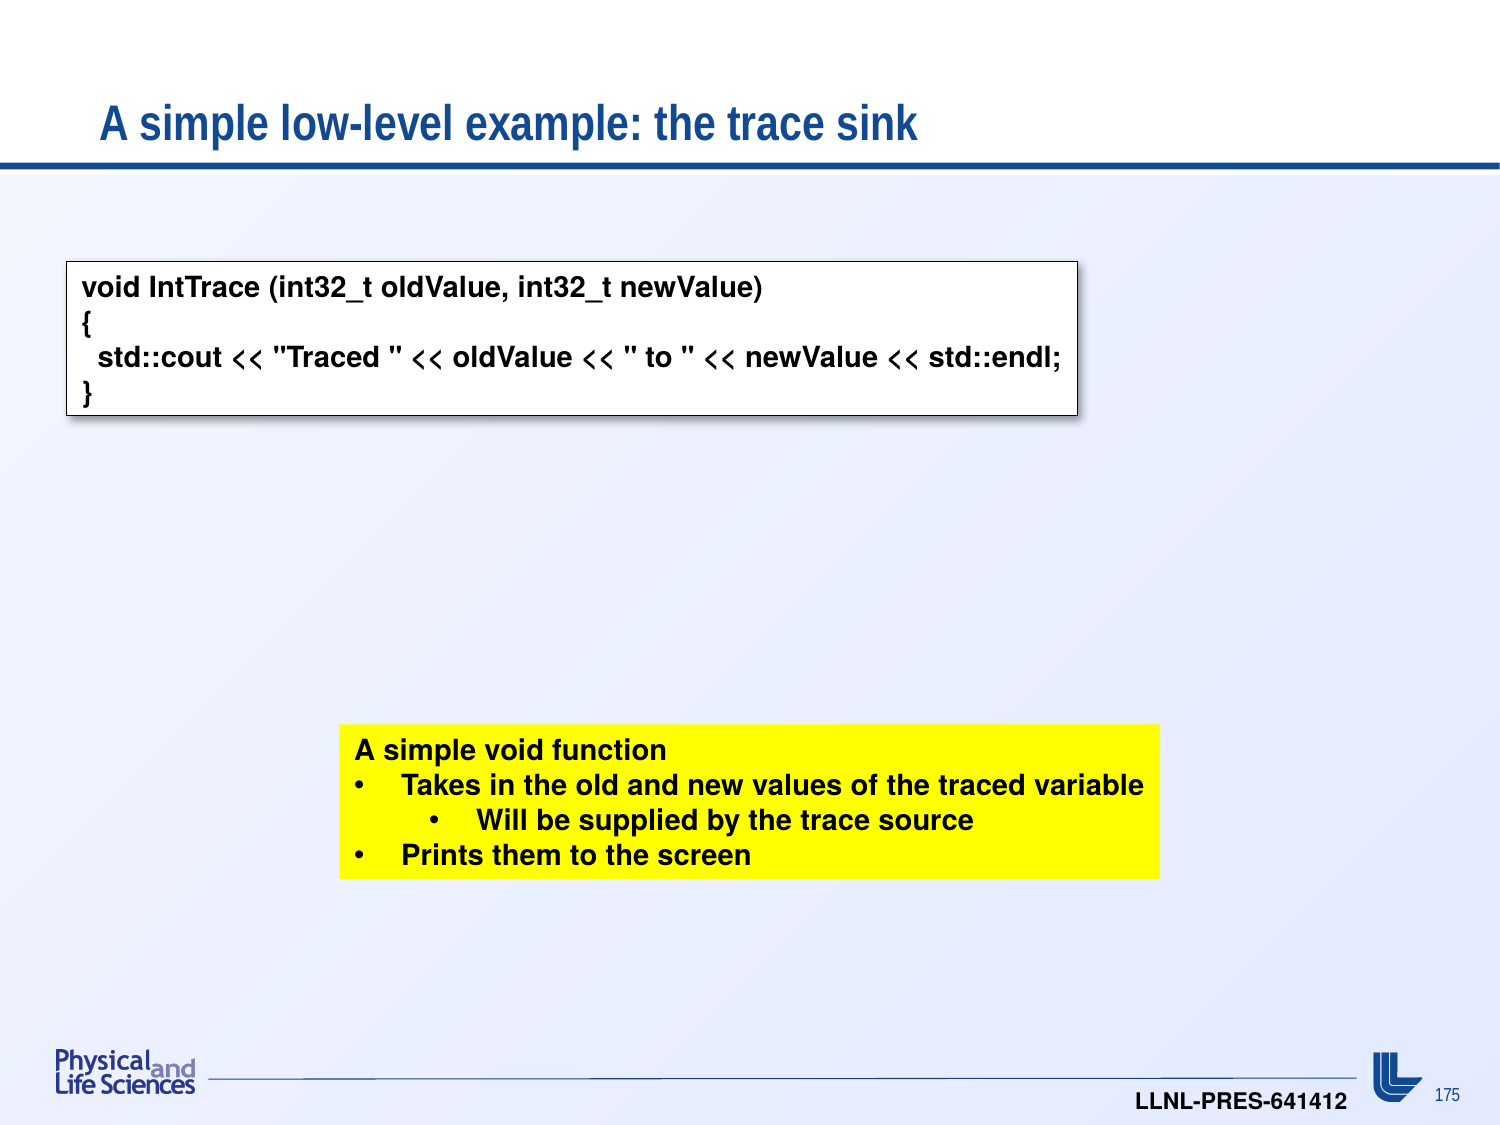

# A simple low-level example: the trace sink
void IntTrace (int32_t oldValue, int32_t newValue)
{
  std::cout << "Traced " << oldValue << " to " << newValue << std::endl;
}
A simple void function
Takes in the old and new values of the traced variable
Will be supplied by the trace source
Prints them to the screen